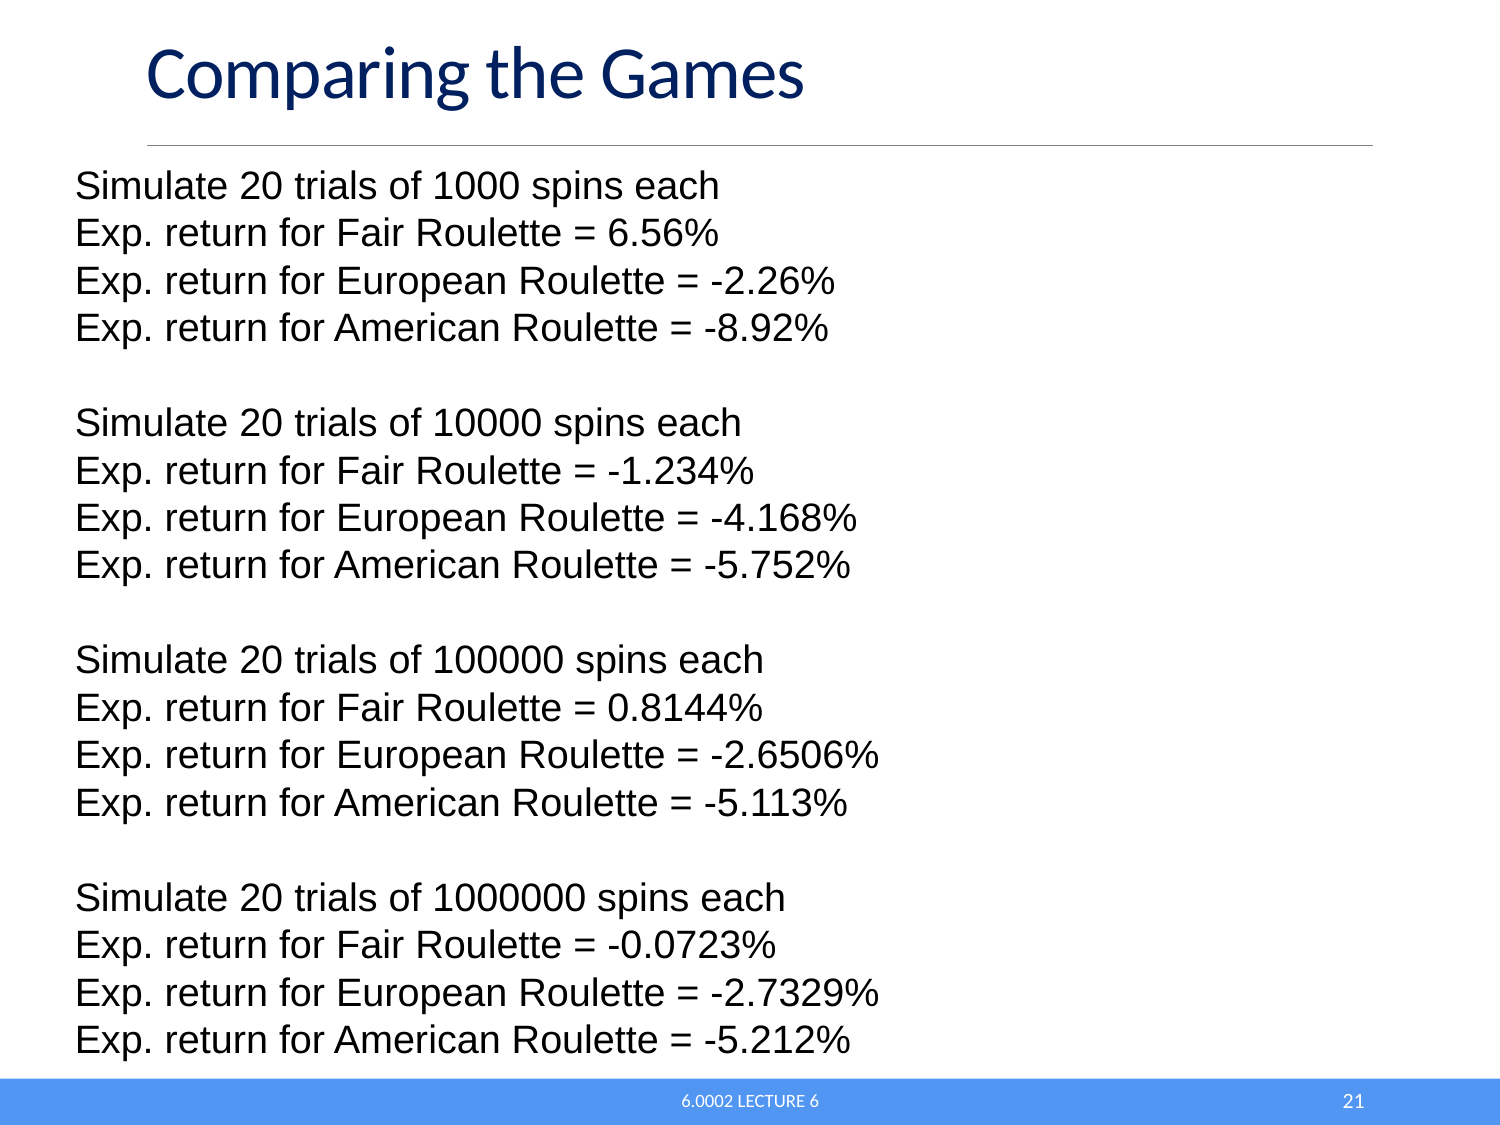

# Comparing the Games
Simulate 20 trials of 1000 spins each
Exp. return for Fair Roulette = 6.56%
Exp. return for European Roulette = -2.26%
Exp. return for American Roulette = -8.92%

Simulate 20 trials of 10000 spins each
Exp. return for Fair Roulette = -1.234%
Exp. return for European Roulette = -4.168%
Exp. return for American Roulette = -5.752%

Simulate 20 trials of 100000 spins each
Exp. return for Fair Roulette = 0.8144%
Exp. return for European Roulette = -2.6506%
Exp. return for American Roulette = -5.113%

Simulate 20 trials of 1000000 spins each
Exp. return for Fair Roulette = -0.0723%
Exp. return for European Roulette = -2.7329%
Exp. return for American Roulette = -5.212%
6.0002 Lecture 6
21